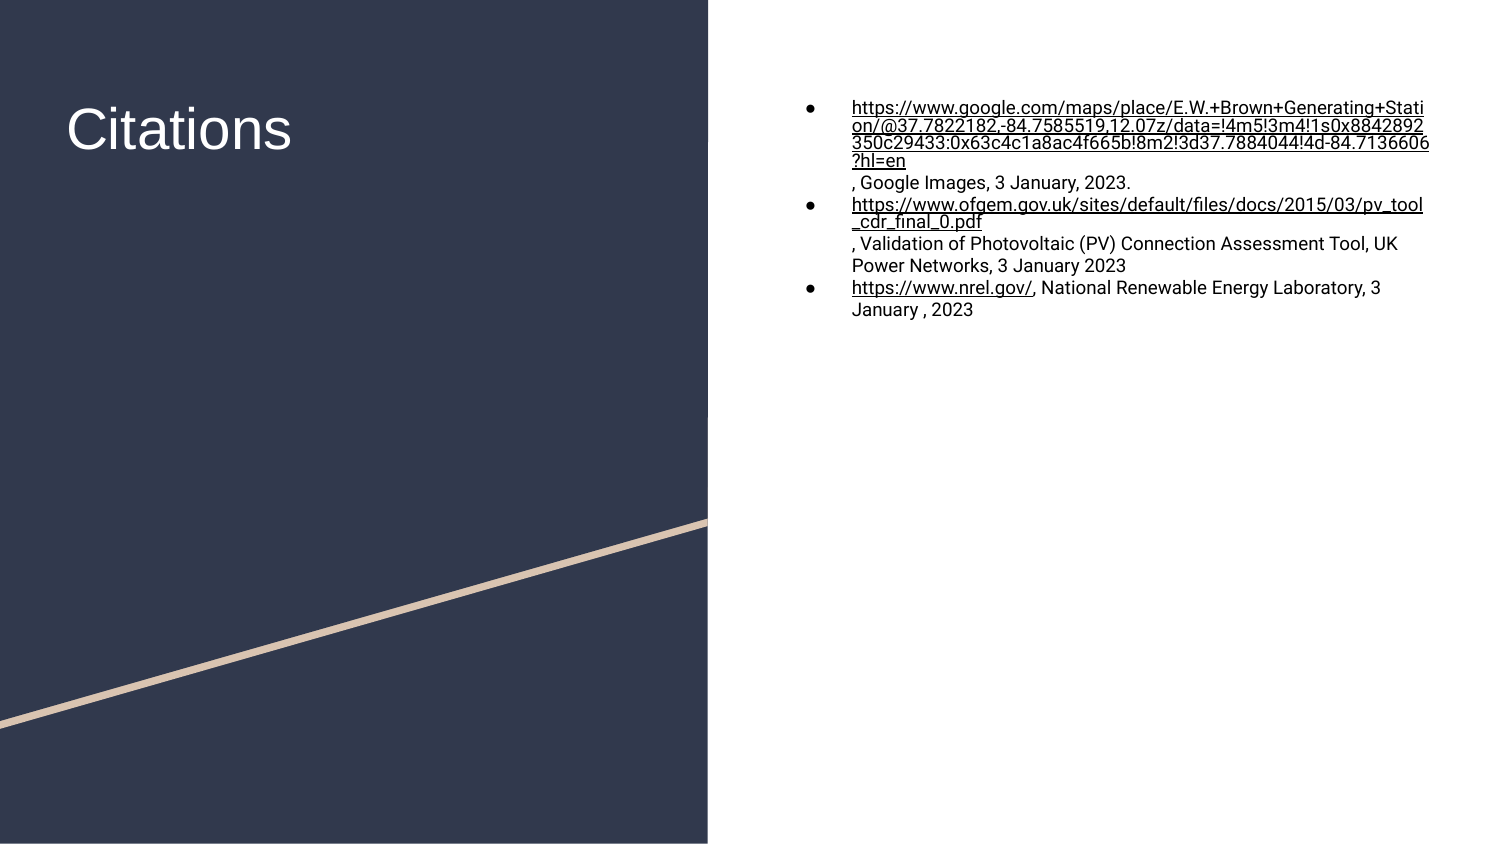

# Citations
https://www.google.com/maps/place/E.W.+Brown+Generating+Station/@37.7822182,-84.7585519,12.07z/data=!4m5!3m4!1s0x8842892350c29433:0x63c4c1a8ac4f665b!8m2!3d37.7884044!4d-84.7136606?hl=en, Google Images, 3 January, 2023.
https://www.ofgem.gov.uk/sites/default/files/docs/2015/03/pv_tool_cdr_final_0.pdf, Validation of Photovoltaic (PV) Connection Assessment Tool, UK Power Networks, 3 January 2023
https://www.nrel.gov/, National Renewable Energy Laboratory, 3 January , 2023